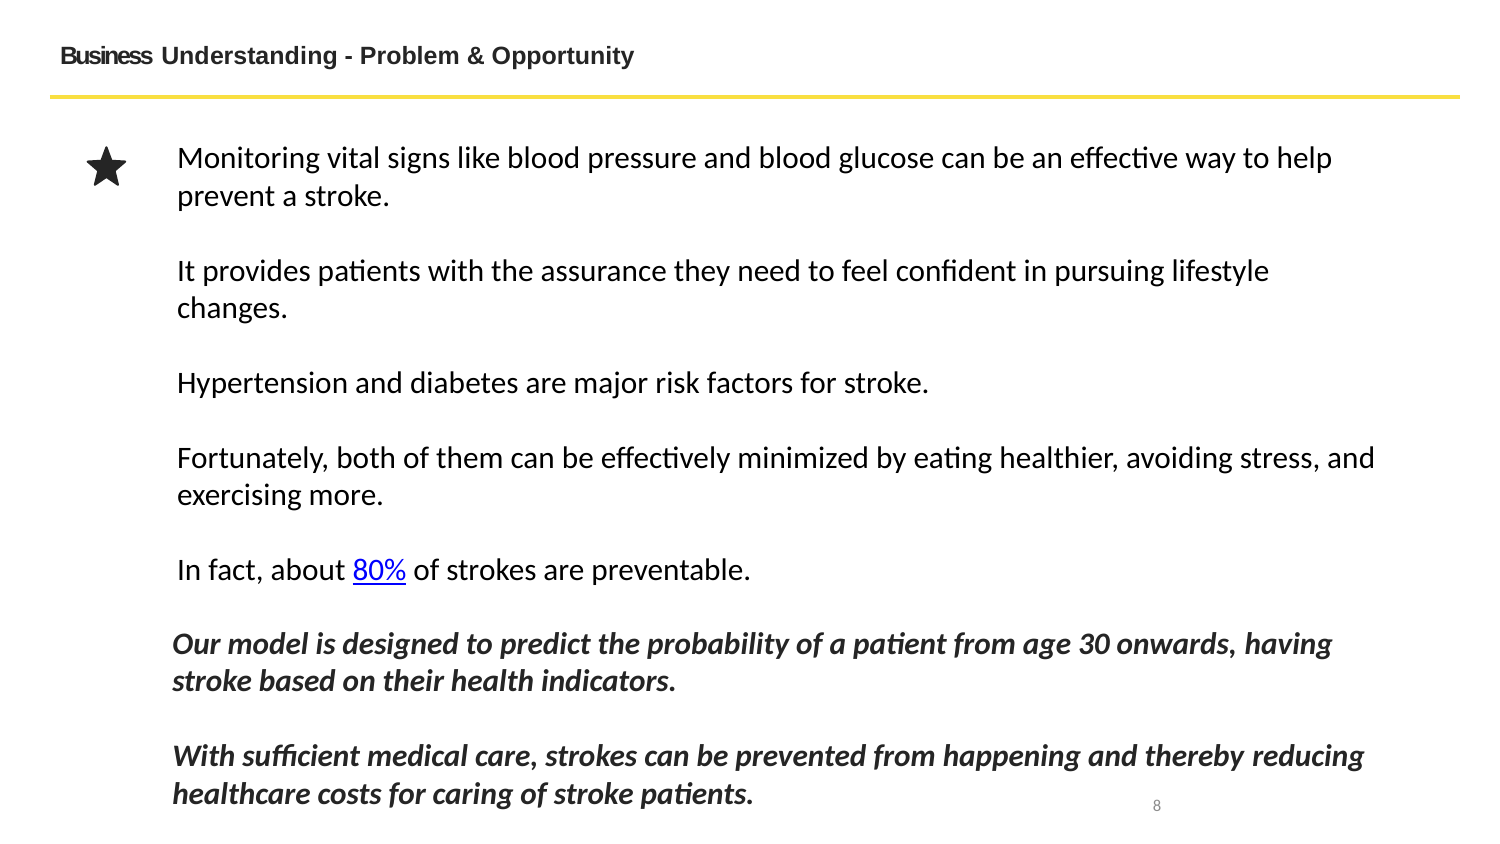

Business Understanding - Problem & Opportunity

Monitoring vital signs like blood pressure and blood glucose can be an effective way to help prevent a stroke.

It provides patients with the assurance they need to feel confident in pursuing lifestyle changes.

Hypertension and diabetes are major risk factors for stroke.

Fortunately, both of them can be effectively minimized by eating healthier, avoiding stress, and exercising more.

In fact, about 80% of strokes are preventable.

Our model is designed to predict the probability of a patient from age 30 onwards, having stroke based on their health indicators.

With sufficient medical care, strokes can be prevented from happening and thereby reducing healthcare costs for caring of stroke patients.
8